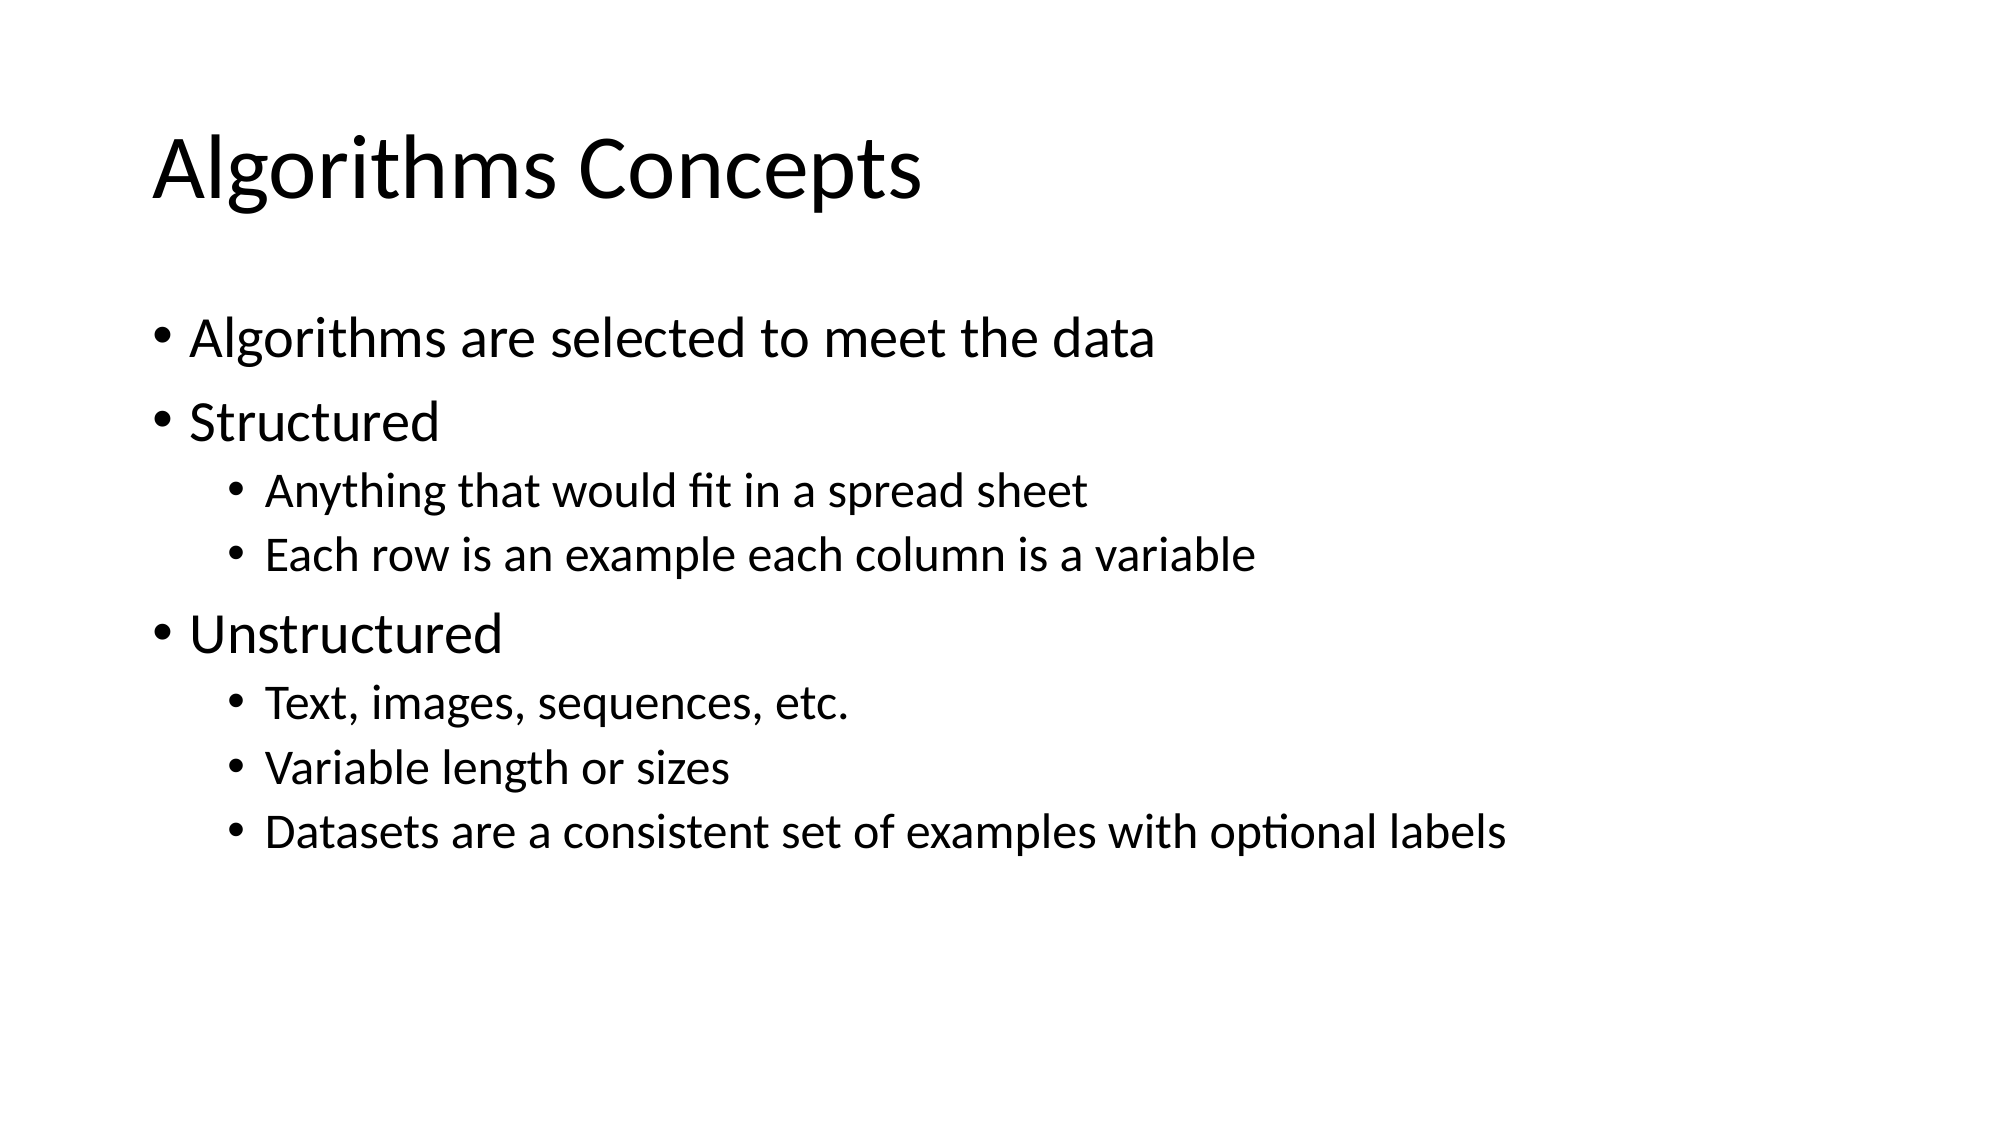

# Algorithms Concepts
Algorithms are selected to meet the data
Structured
Anything that would fit in a spread sheet
Each row is an example each column is a variable
Unstructured
Text, images, sequences, etc.
Variable length or sizes
Datasets are a consistent set of examples with optional labels